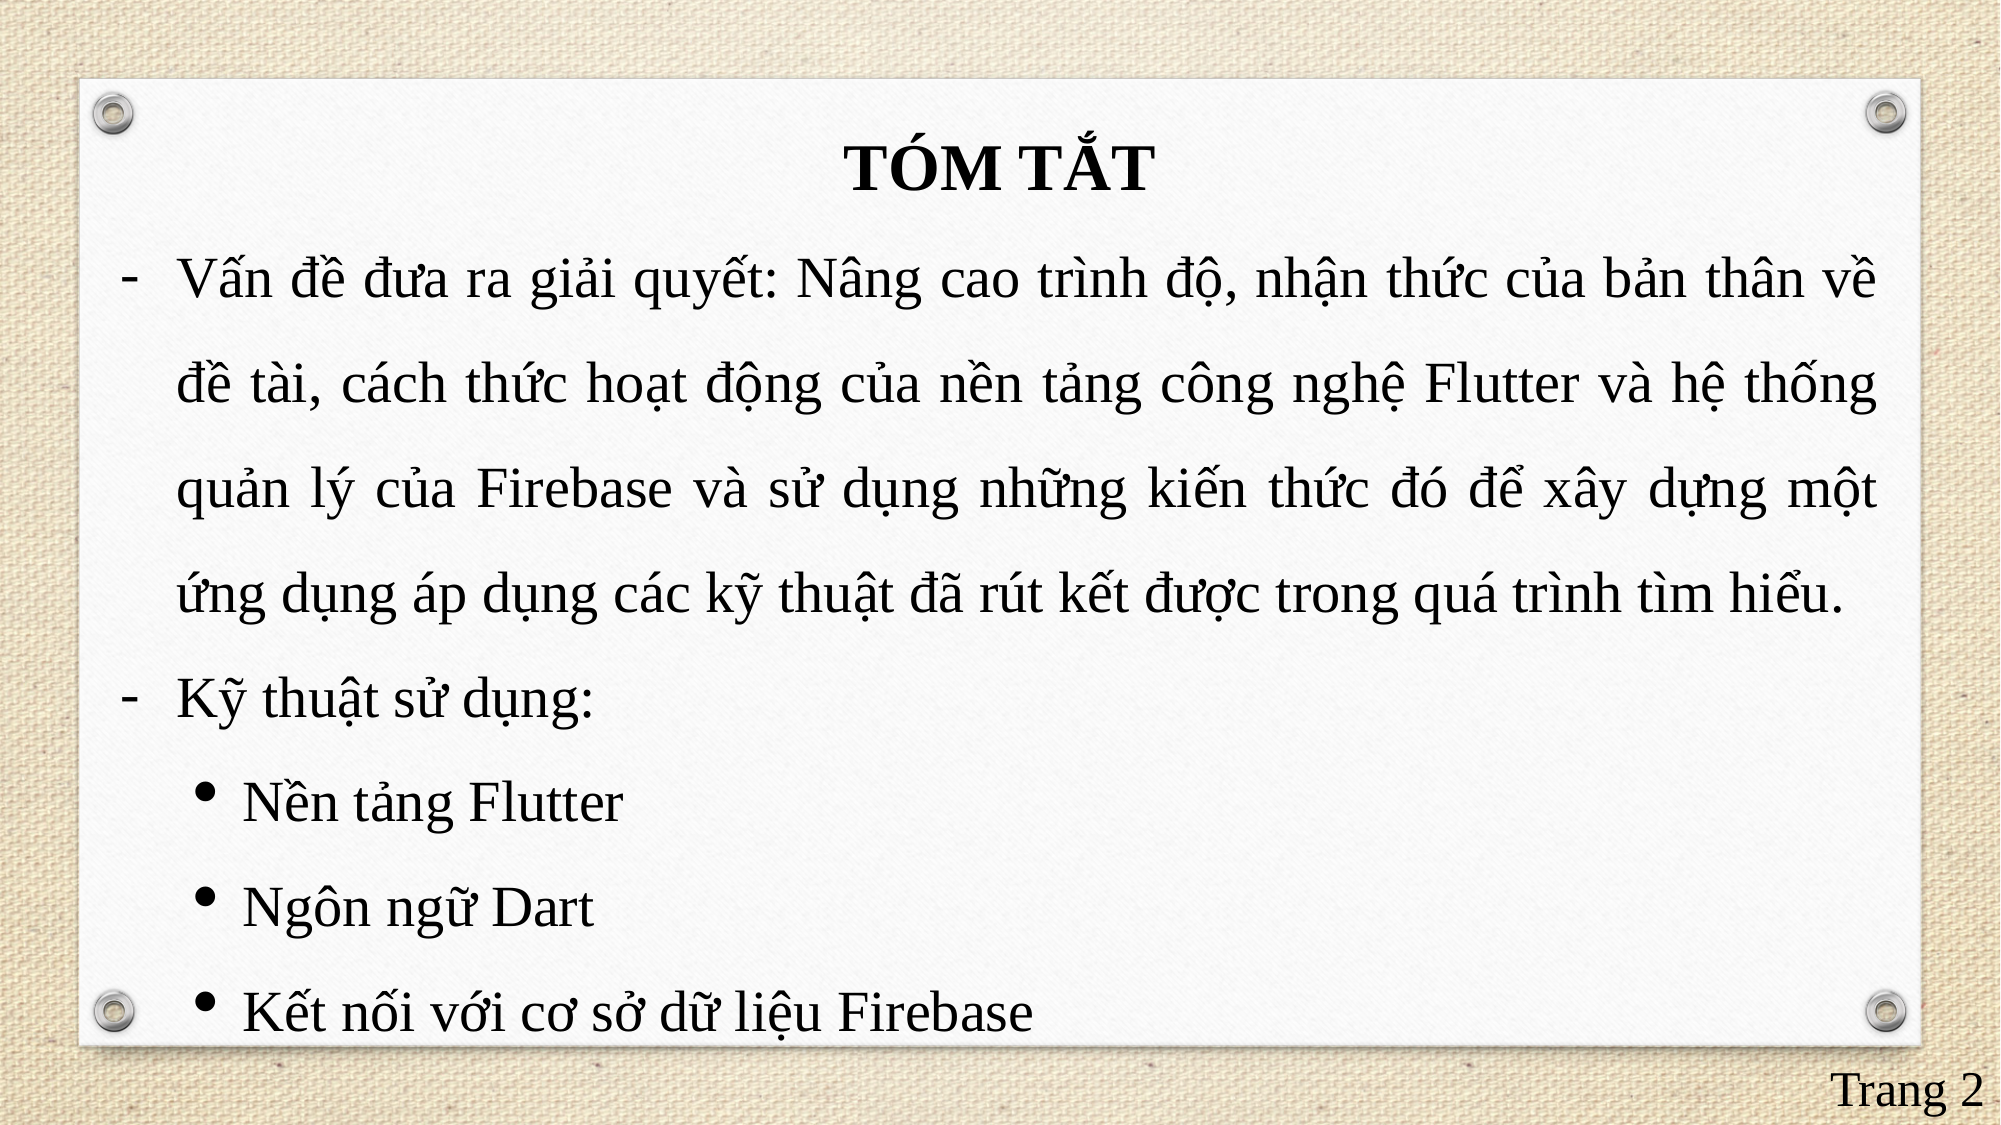

TÓM TẮT
Vấn đề đưa ra giải quyết: Nâng cao trình độ, nhận thức của bản thân về đề tài, cách thức hoạt động của nền tảng công nghệ Flutter và hệ thống quản lý của Firebase và sử dụng những kiến thức đó để xây dựng một ứng dụng áp dụng các kỹ thuật đã rút kết được trong quá trình tìm hiểu.
Kỹ thuật sử dụng:
Nền tảng Flutter
Ngôn ngữ Dart
Kết nối với cơ sở dữ liệu Firebase
 Trang 2